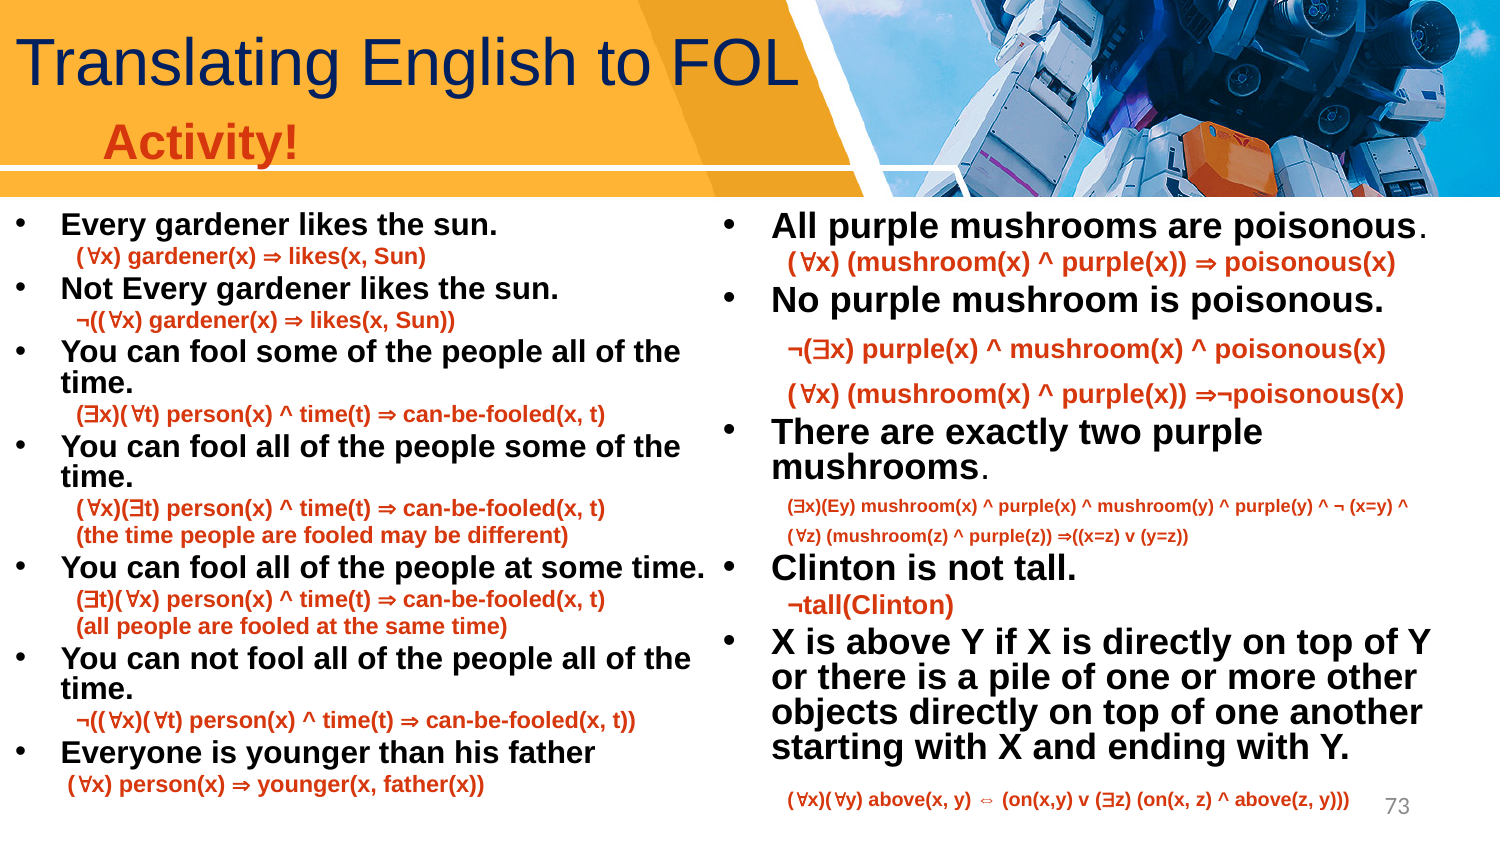

# Translating English to FOL
Activity!
All purple mushrooms are poisonous.
(∀x) (mushroom(x) ^ purple(x)) ⇒ poisonous(x)
No purple mushroom is poisonous.
¬(∃x) purple(x) ^ mushroom(x) ^ poisonous(x)
(∀x) (mushroom(x) ^ purple(x)) ⇒¬poisonous(x)
There are exactly two purple mushrooms.
(∃x)(Ey) mushroom(x) ^ purple(x) ^ mushroom(y) ^ purple(y) ^ ¬ (x=y) ^
(∀z) (mushroom(z) ^ purple(z)) ⇒((x=z) v (y=z))
Clinton is not tall.
¬tall(Clinton)
X is above Y if X is directly on top of Y or there is a pile of one or more other objects directly on top of one another starting with X and ending with Y.
(∀x)(∀y) above(x, y) ⇔ (on(x,y) v (∃z) (on(x, z) ^ above(z, y)))
Every gardener likes the sun.
(∀x) gardener(x) ⇒ likes(x, Sun)
Not Every gardener likes the sun.
¬((∀x) gardener(x) ⇒ likes(x, Sun))
You can fool some of the people all of the time.
(∃x)(∀t) person(x) ^ time(t) ⇒ can-be-fooled(x, t)
You can fool all of the people some of the time.
(∀x)(∃t) person(x) ^ time(t) ⇒ can-be-fooled(x, t)
(the time people are fooled may be different)
You can fool all of the people at some time.
(∃t)(∀x) person(x) ^ time(t) ⇒ can-be-fooled(x, t)
(all people are fooled at the same time)
You can not fool all of the people all of the time.
¬((∀x)(∀t) person(x) ^ time(t) ⇒ can-be-fooled(x, t))
Everyone is younger than his father
	 (∀x) person(x) ⇒ younger(x, father(x))

73